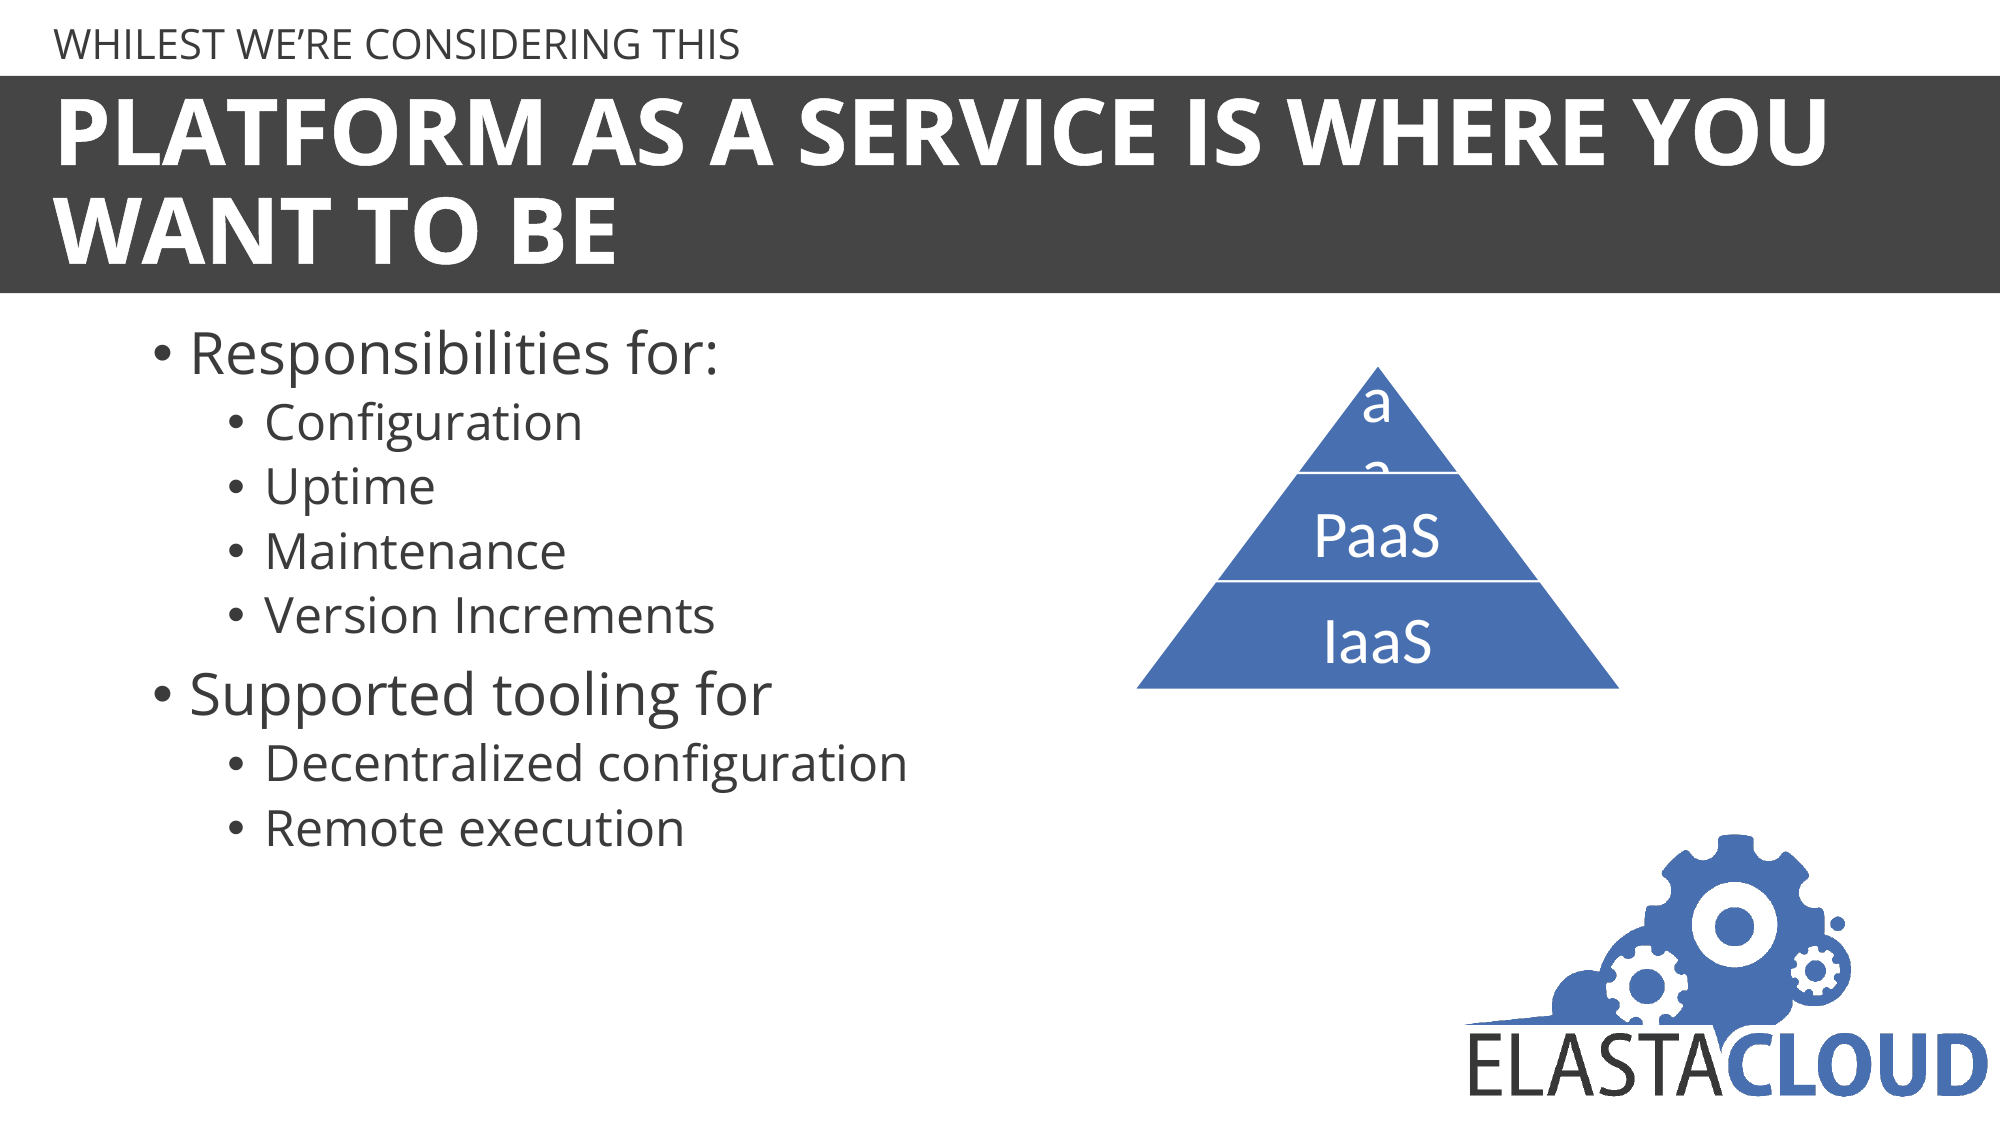

Whilest we’re considering this
# Platform As A Service is where you want to be
Responsibilities for:
Configuration
Uptime
Maintenance
Version Increments
Supported tooling for
Decentralized configuration
Remote execution
SaaS
PaaS
IaaS